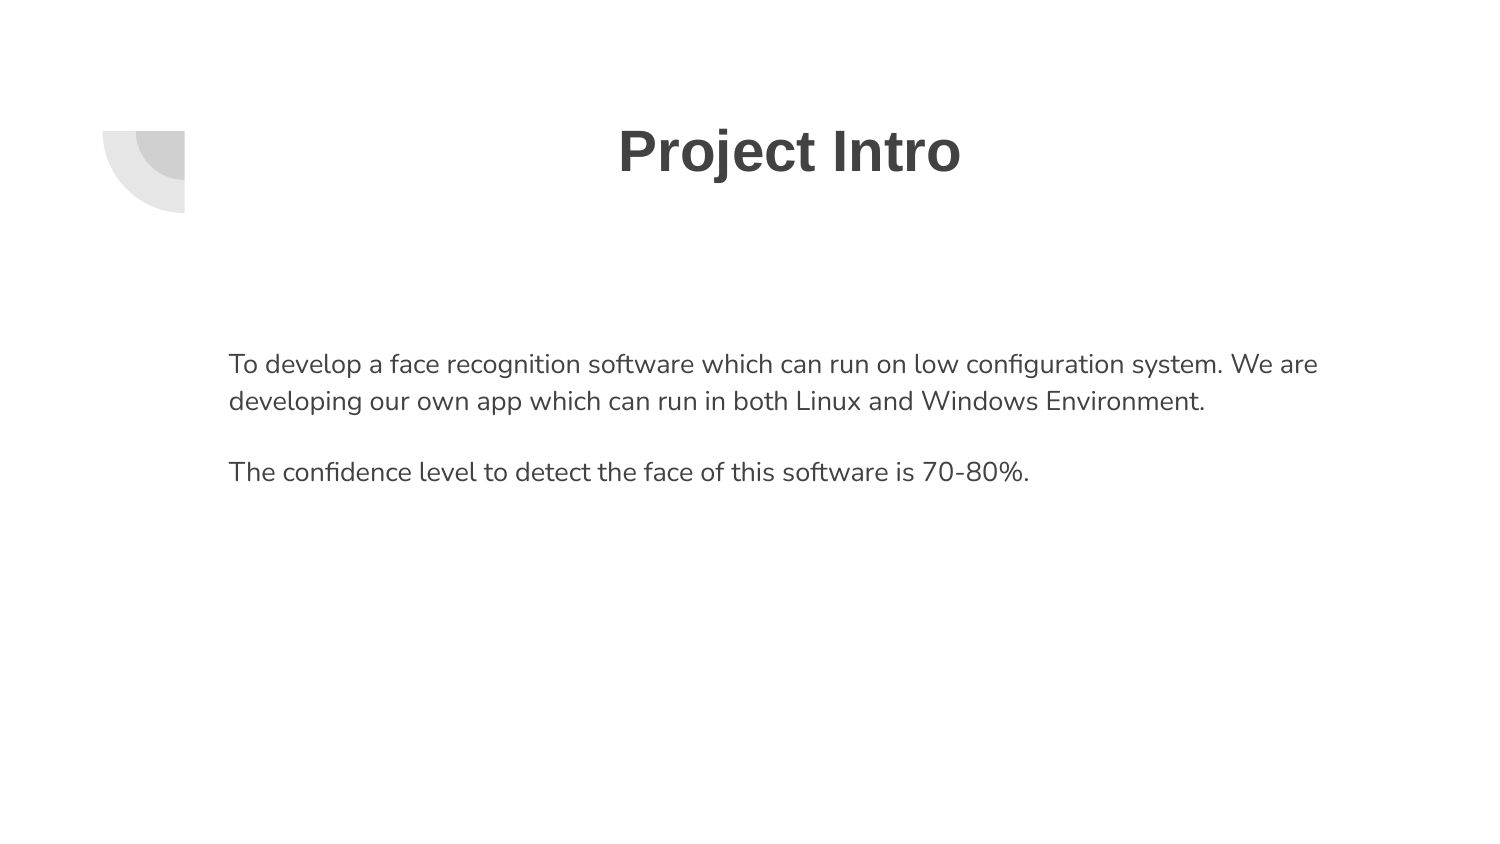

# Project Intro
To develop a face recognition software which can run on low configuration system. We are developing our own app which can run in both Linux and Windows Environment.
The confidence level to detect the face of this software is 70-80%.